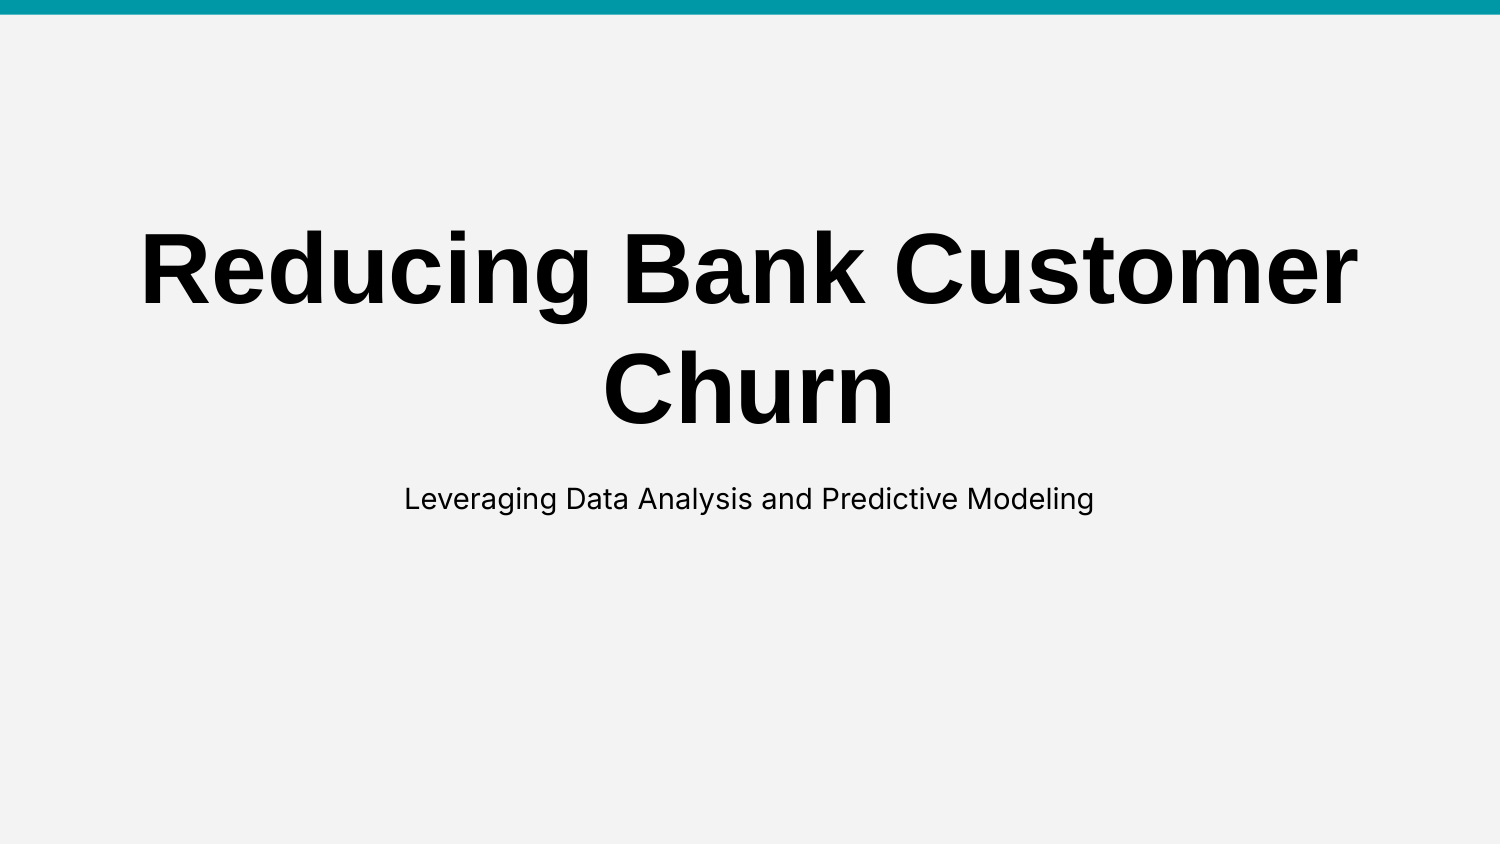

# Reducing Bank Customer Churn
Leveraging Data Analysis and Predictive Modeling